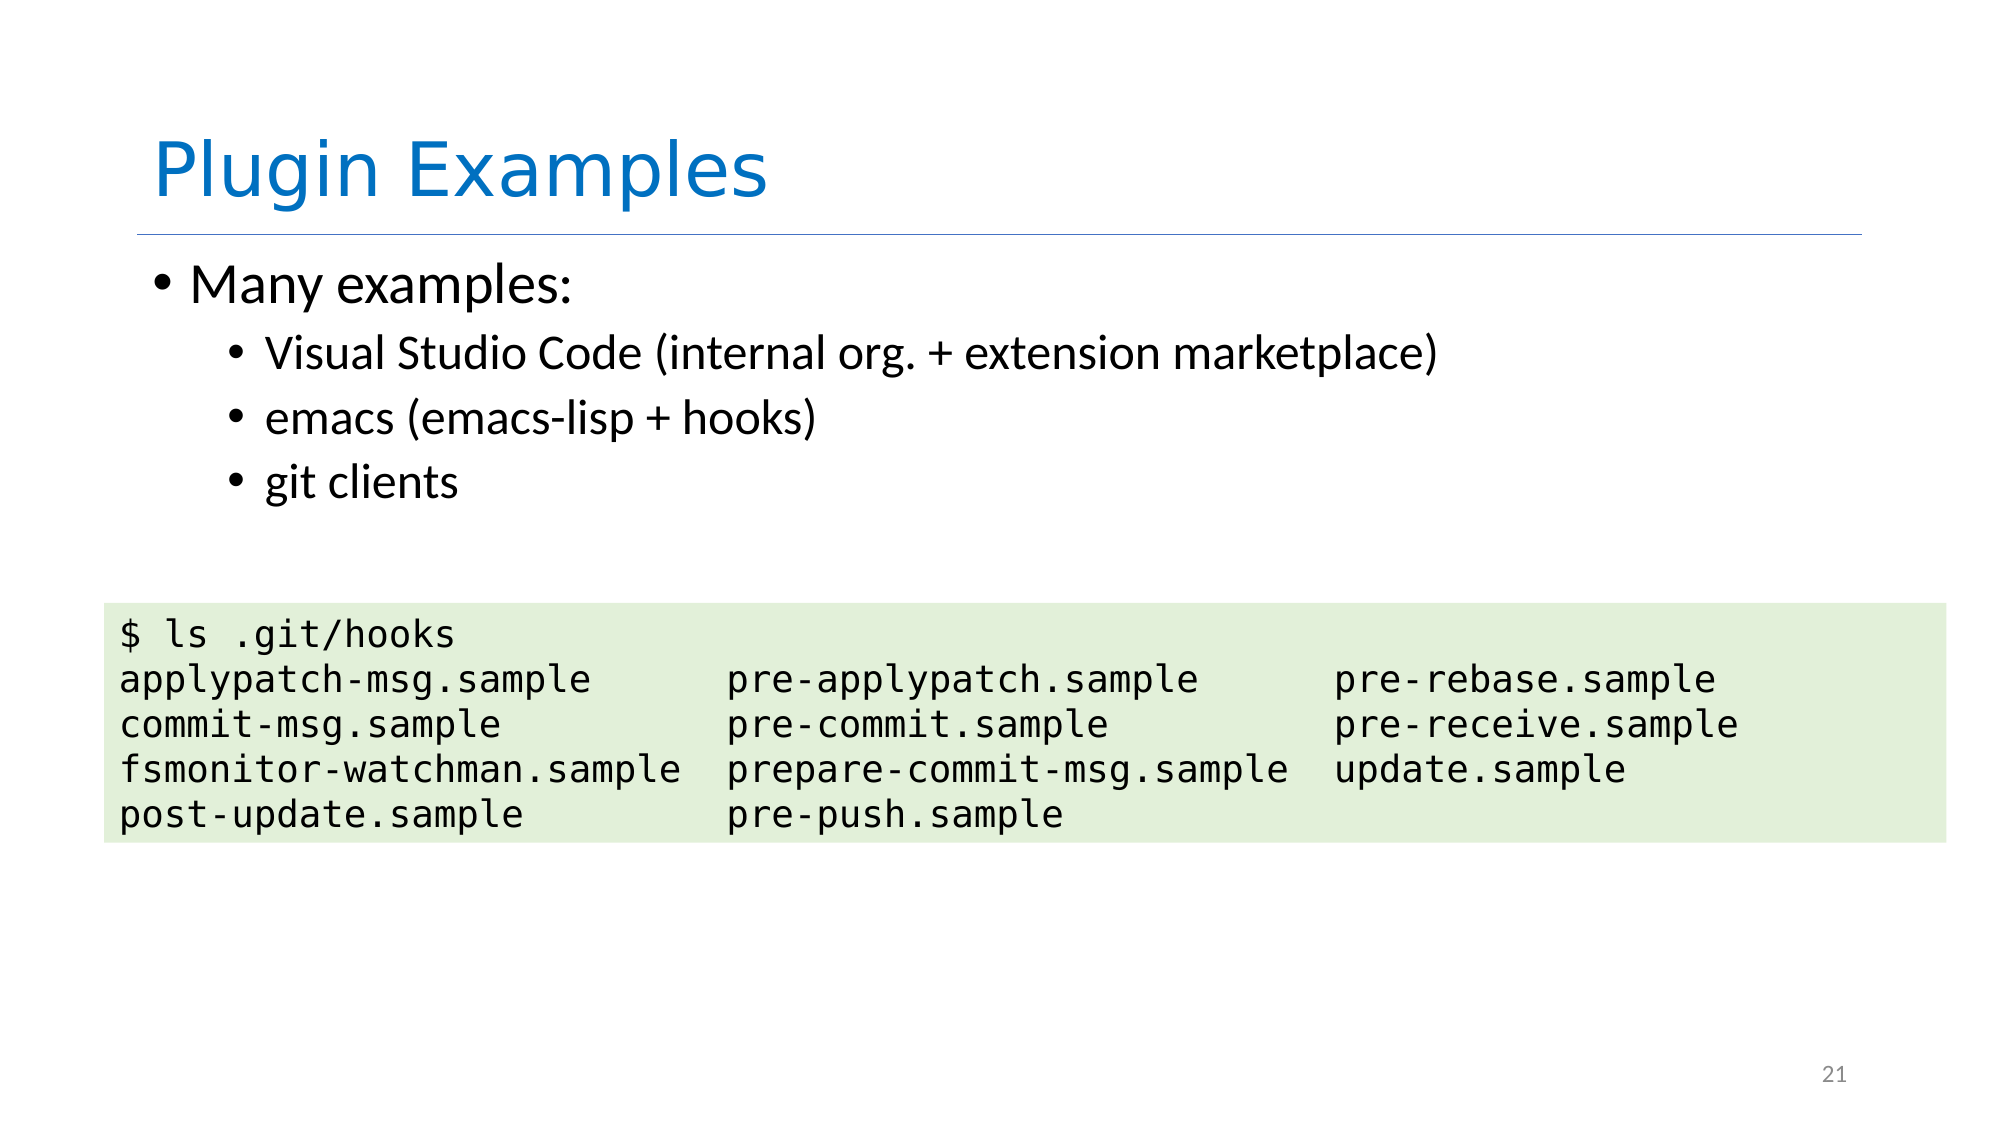

# Plugin Examples
Many examples:
Visual Studio Code (internal org. + extension marketplace)
emacs (emacs-lisp + hooks)
git clients

$ ls .git/hooks
applypatch-msg.sample      pre-applypatch.sample      pre-rebase.sample
commit-msg.sample          pre-commit.sample          pre-receive.sample
fsmonitor-watchman.sample  prepare-commit-msg.sample  update.sample
post-update.sample         pre-push.sample
21